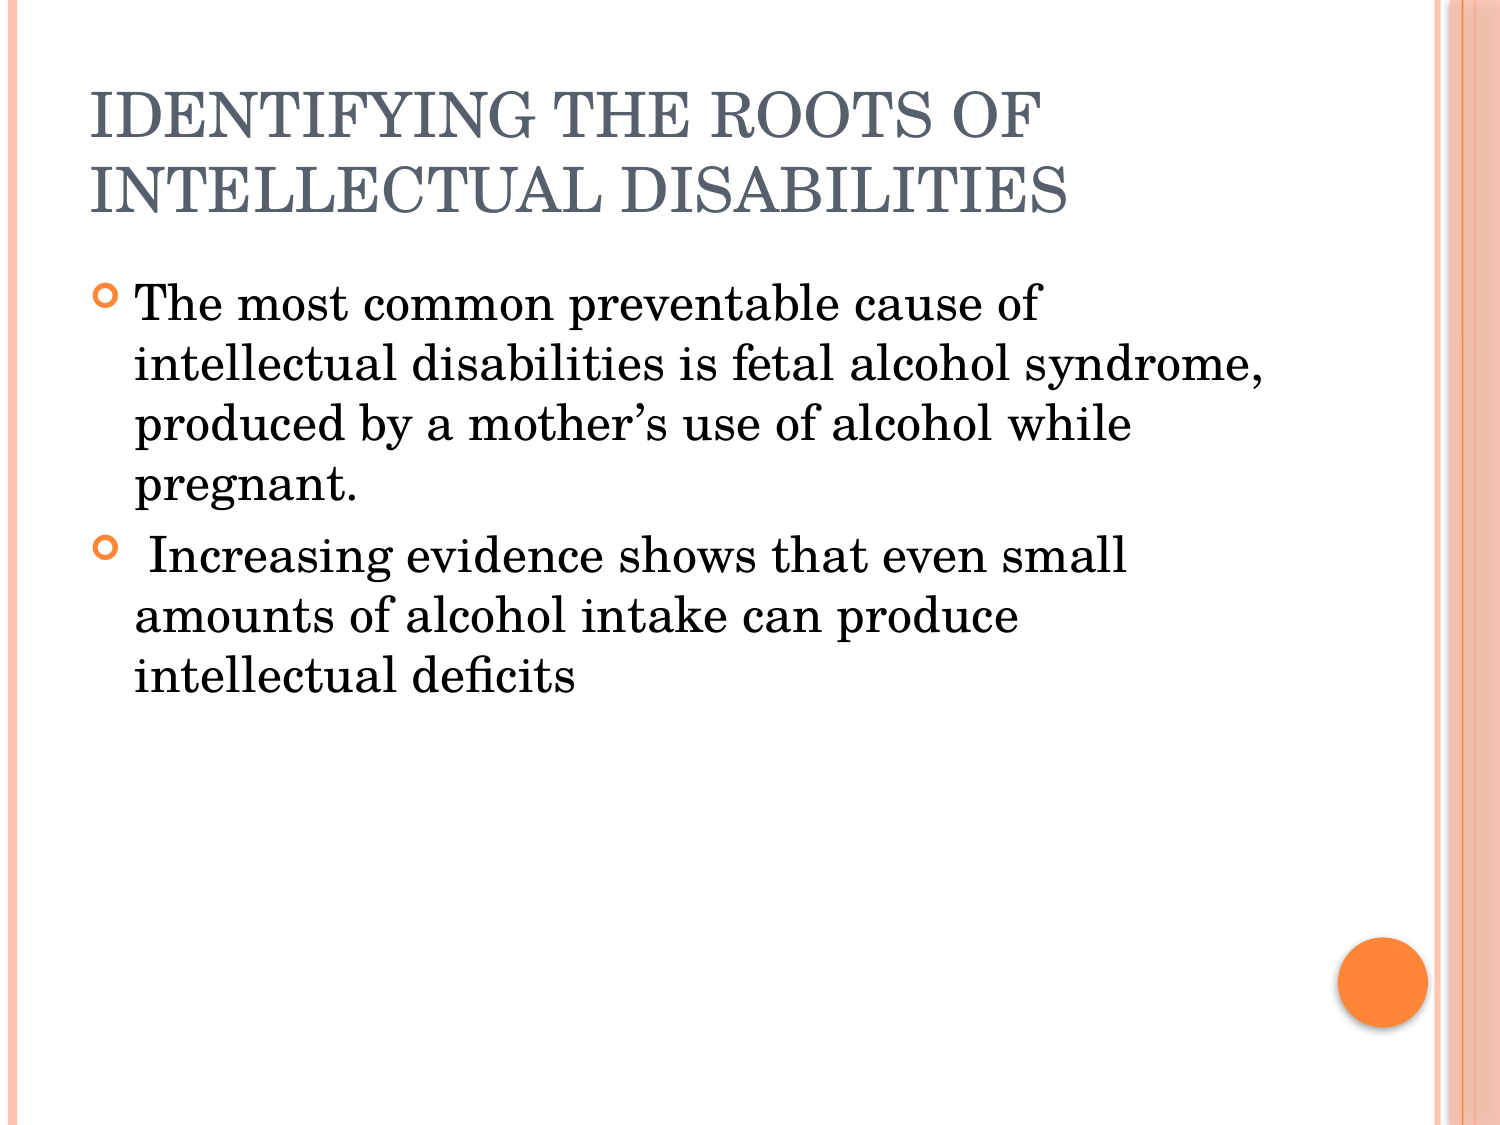

# IDENTIFYING THE ROOTS OF INTELLECTUAL DISABILITIES
The most common preventable cause of intellectual disabilities is fetal alcohol syndrome, produced by a mother’s use of alcohol while pregnant.
 Increasing evidence shows that even small amounts of alcohol intake can produce intellectual deficits